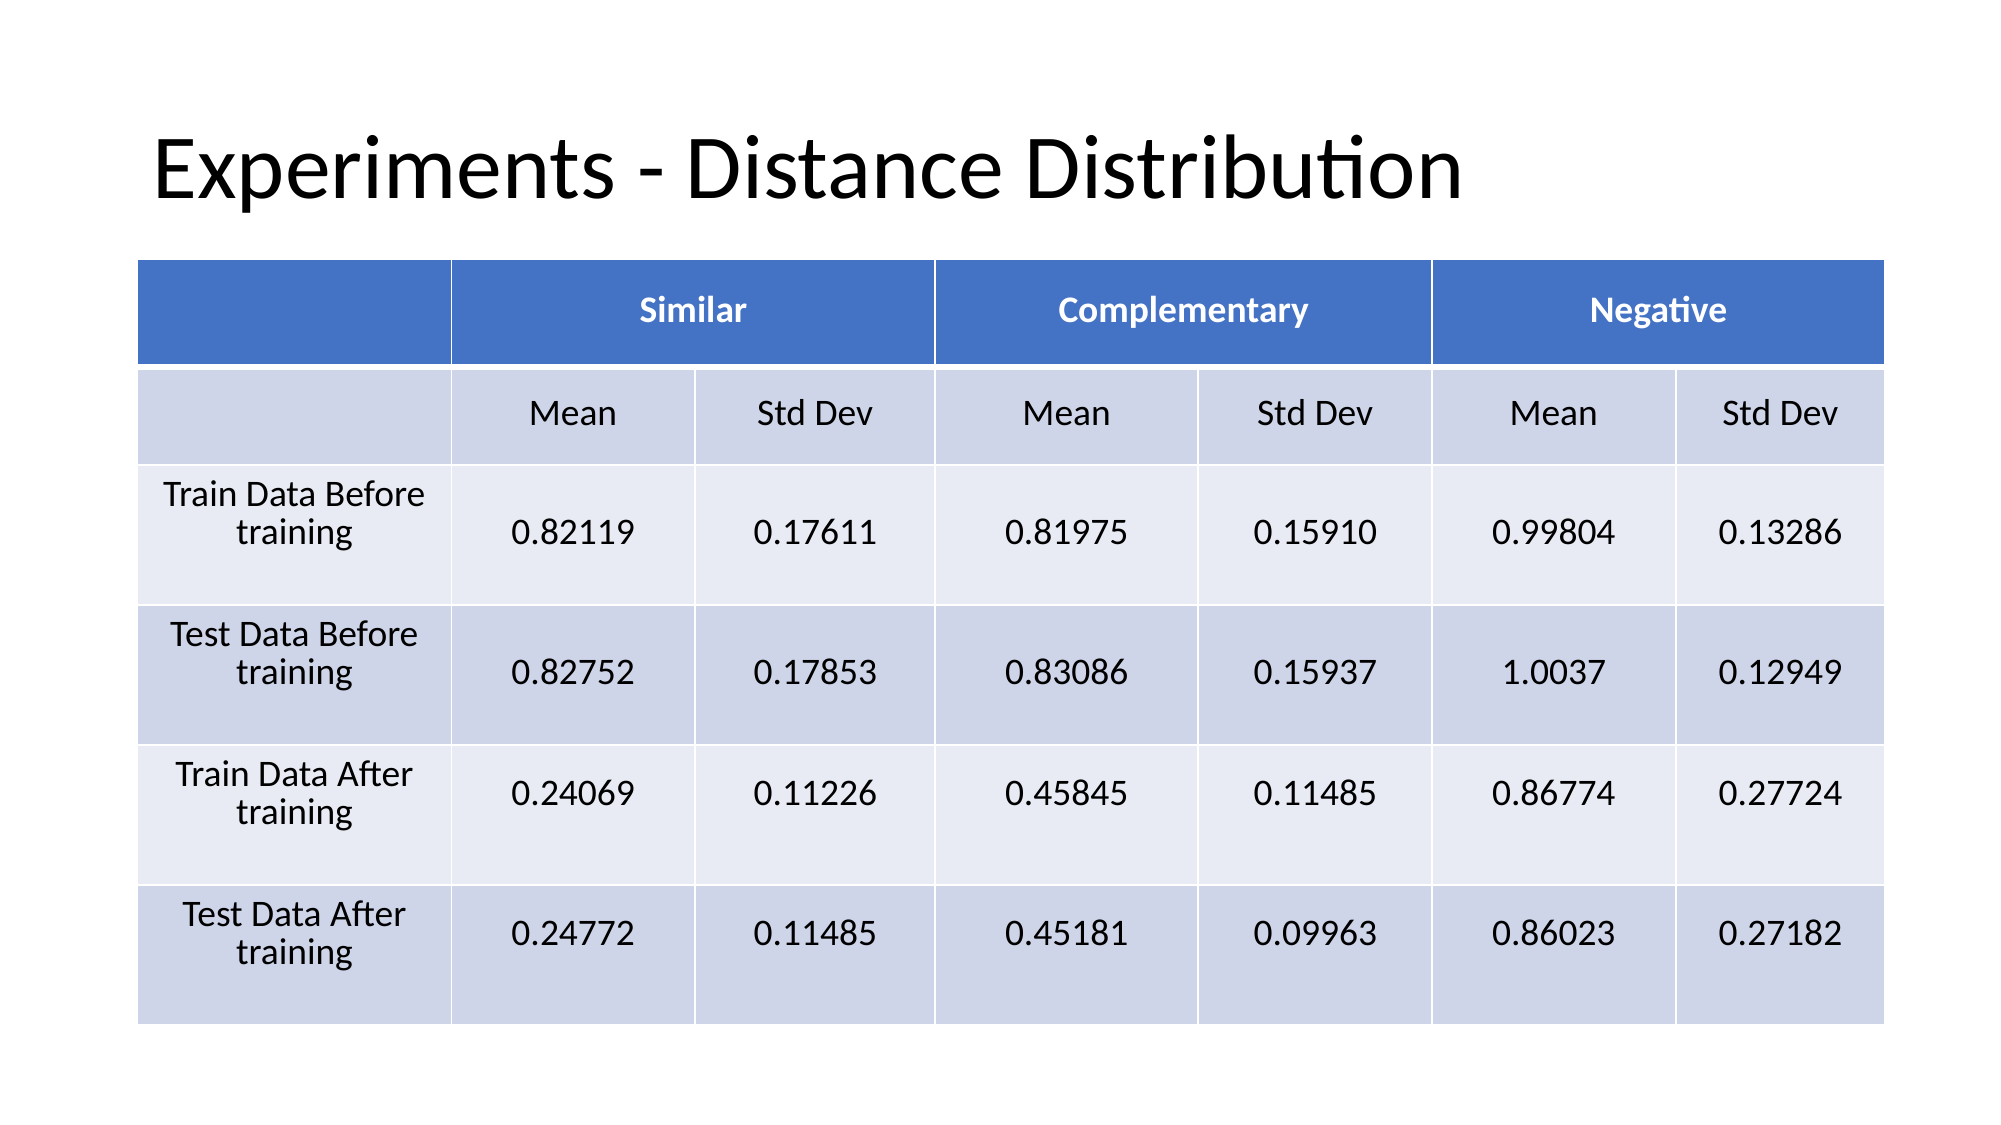

# Experiments - Distance Distribution
|  | Similar |  | Complementary |  | Negative |  |
| --- | --- | --- | --- | --- | --- | --- |
|  | Mean | Std Dev | Mean | Std Dev | Mean | Std Dev |
| Train Data Before training | 0.82119 | 0.17611 | 0.81975 | 0.15910 | 0.99804 | 0.13286 |
| Test Data Before training | 0.82752 | 0.17853 | 0.83086 | 0.15937 | 1.0037 | 0.12949 |
| Train Data After training | 0.24069 | 0.11226 | 0.45845 | 0.11485 | 0.86774 | 0.27724 |
| Test Data After training | 0.24772 | 0.11485 | 0.45181 | 0.09963 | 0.86023 | 0.27182 |